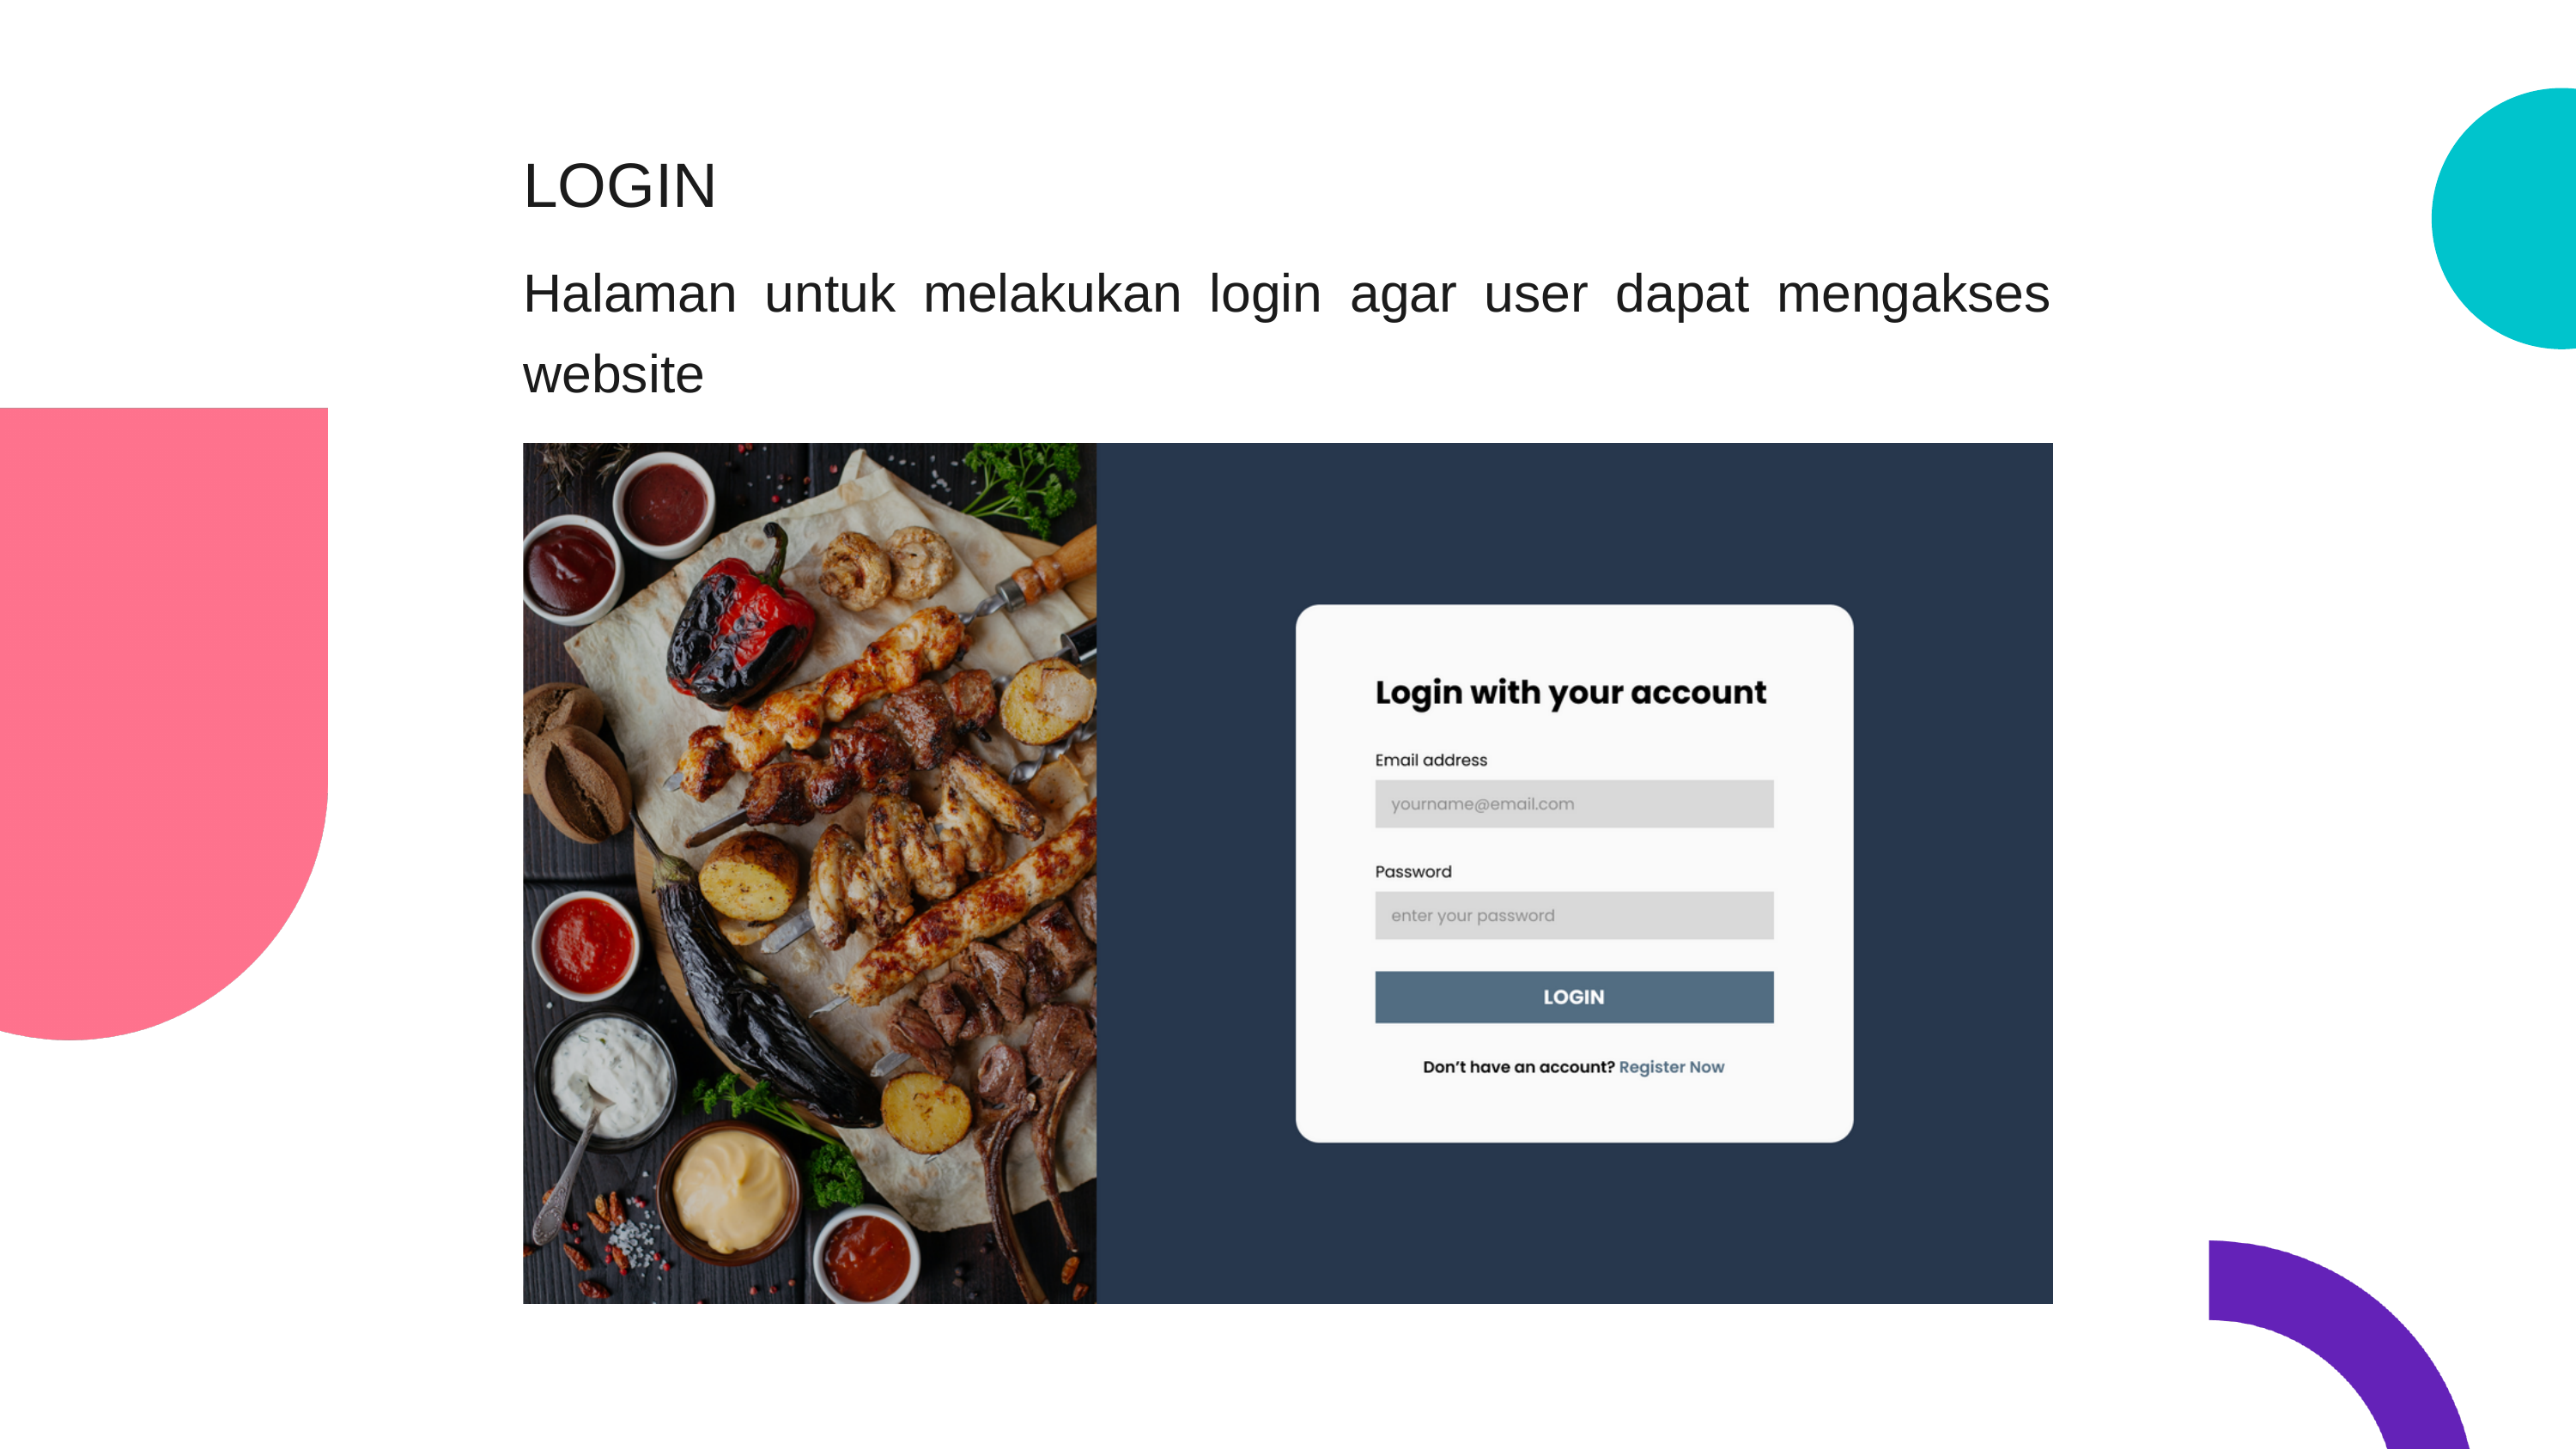

LOGIN
Halaman untuk melakukan login agar user dapat mengakses website